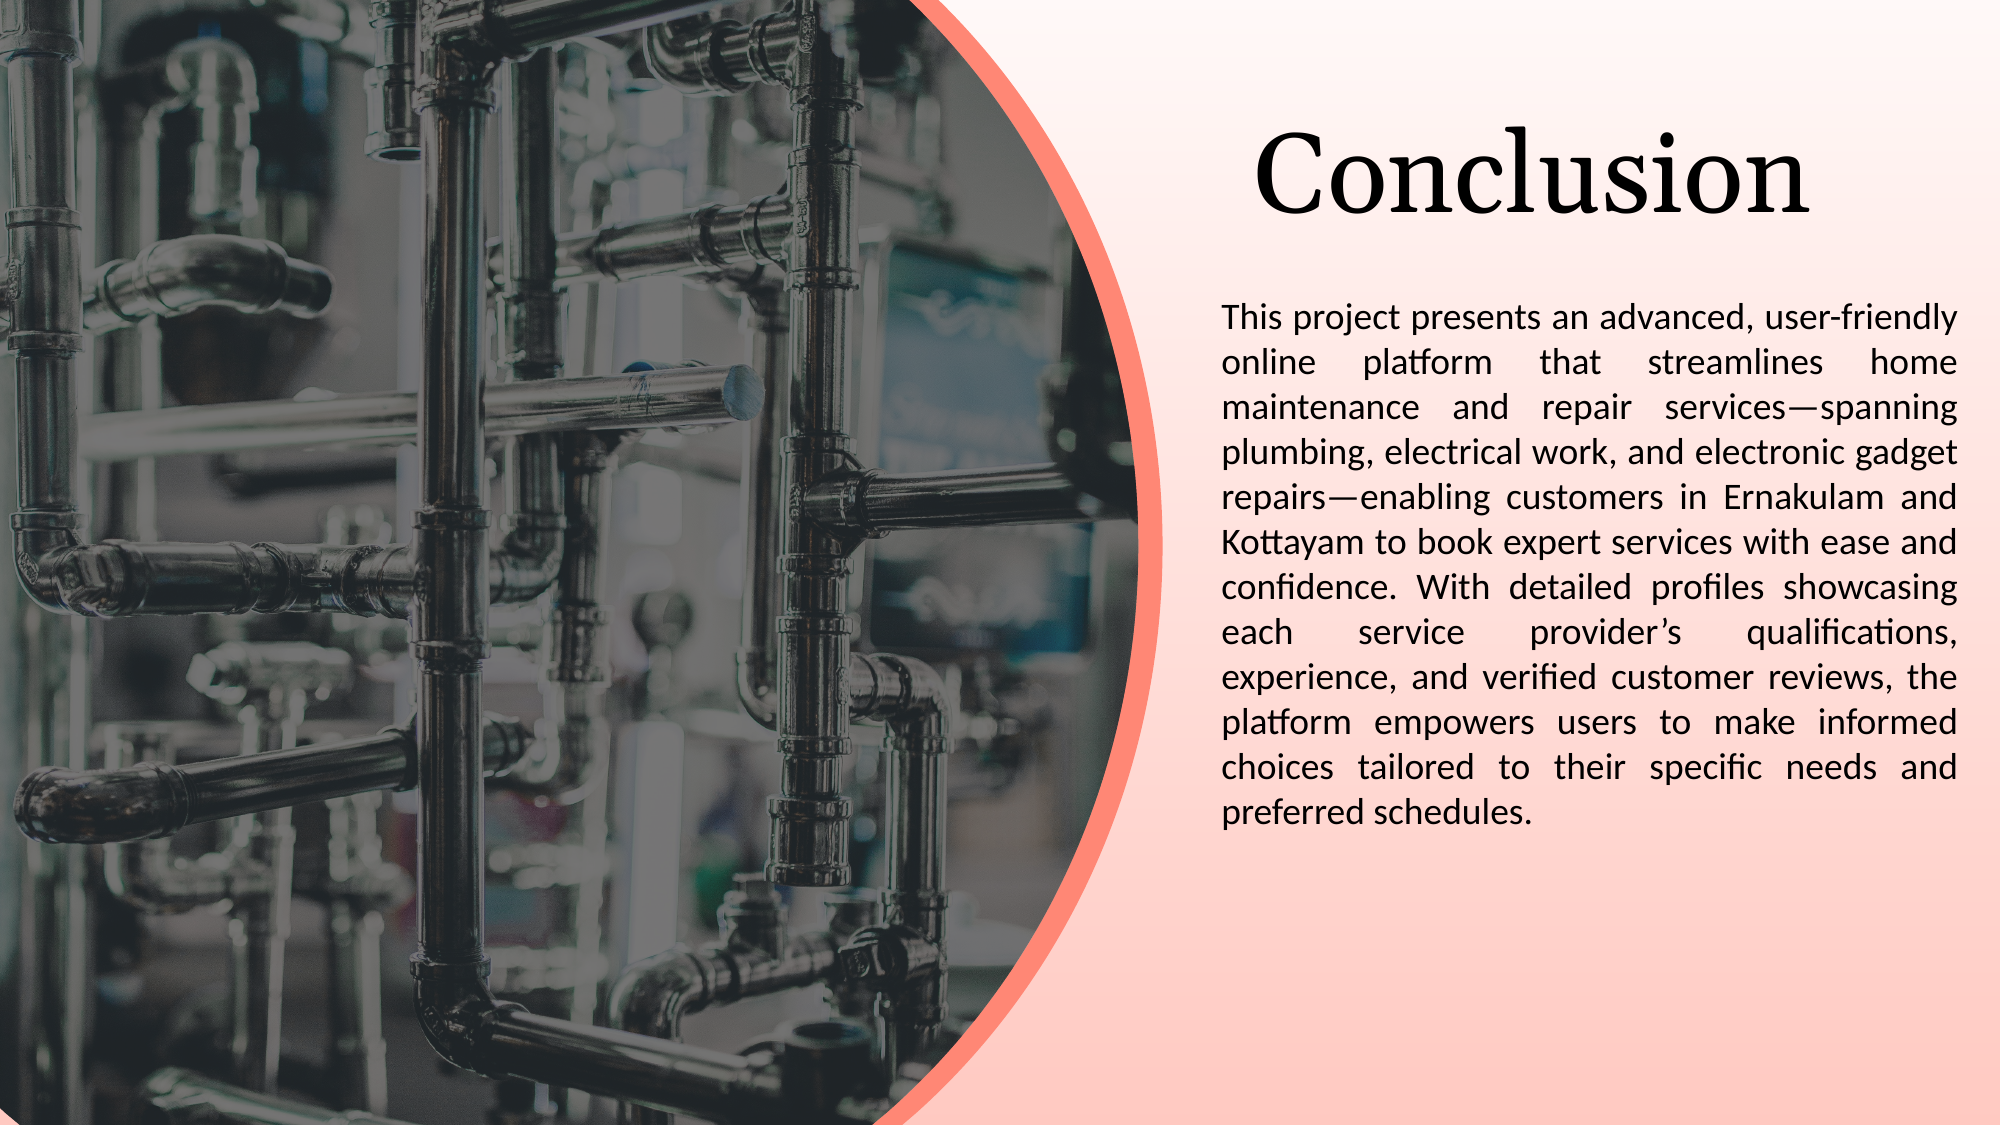

Conclusion

This project presents an advanced, user-friendly online platform that streamlines home maintenance and repair services—spanning plumbing, electrical work, and electronic gadget repairs—enabling customers in Ernakulam and Kottayam to book expert services with ease and confidence. With detailed profiles showcasing each service provider’s qualifications, experience, and verified customer reviews, the platform empowers users to make informed choices tailored to their specific needs and preferred schedules.